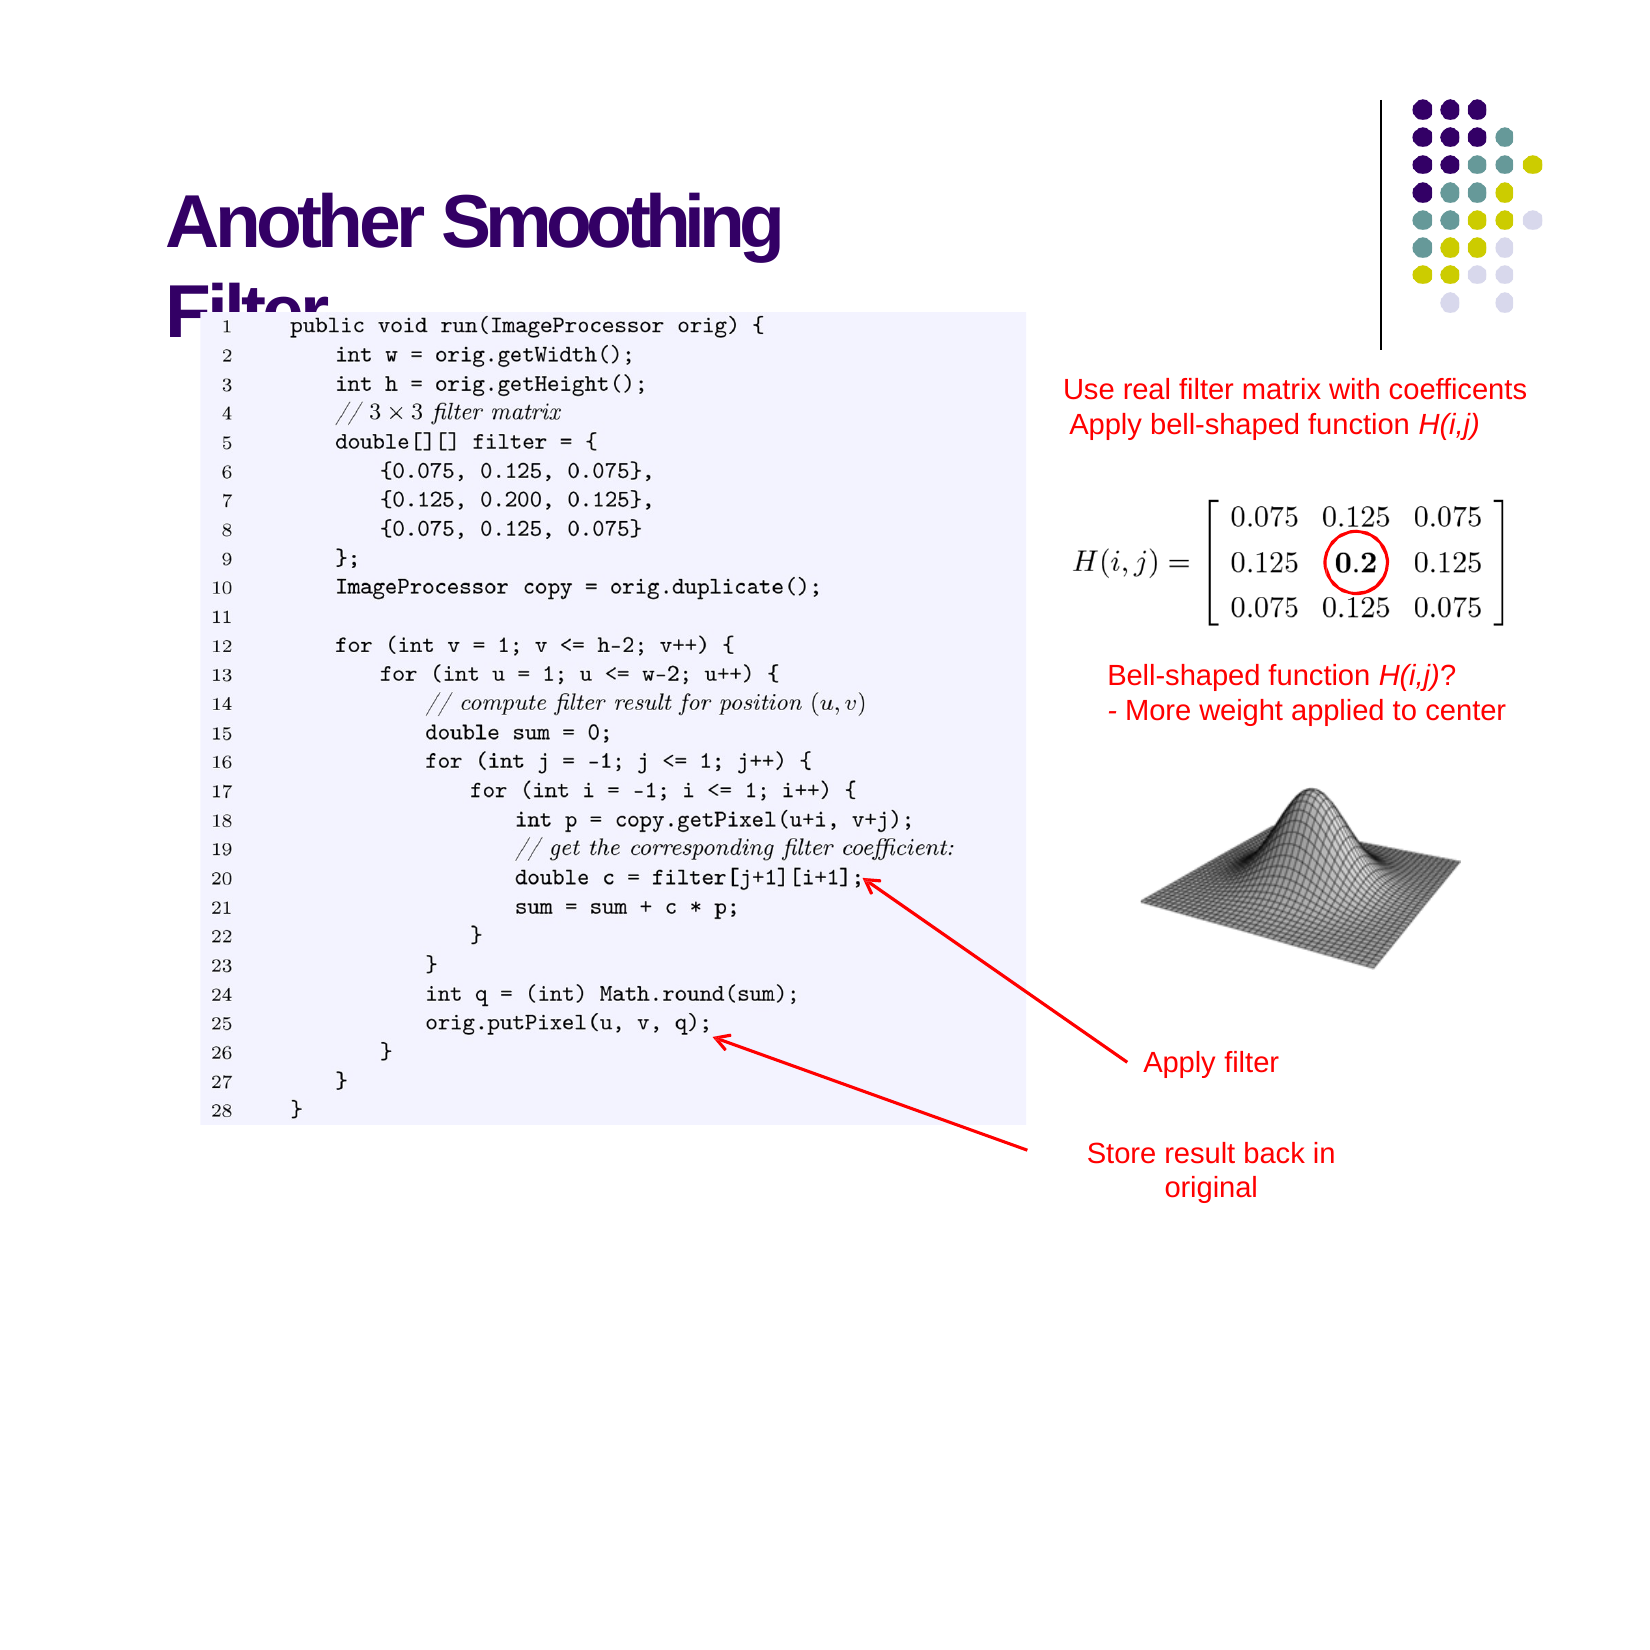

# Another Smoothing Filter

Use real filter matrix with coefficents  Apply bell-shaped function H(i,j)

Bell-shaped function H(i,j)?
- More weight applied to center

Apply filter

Store result back in original